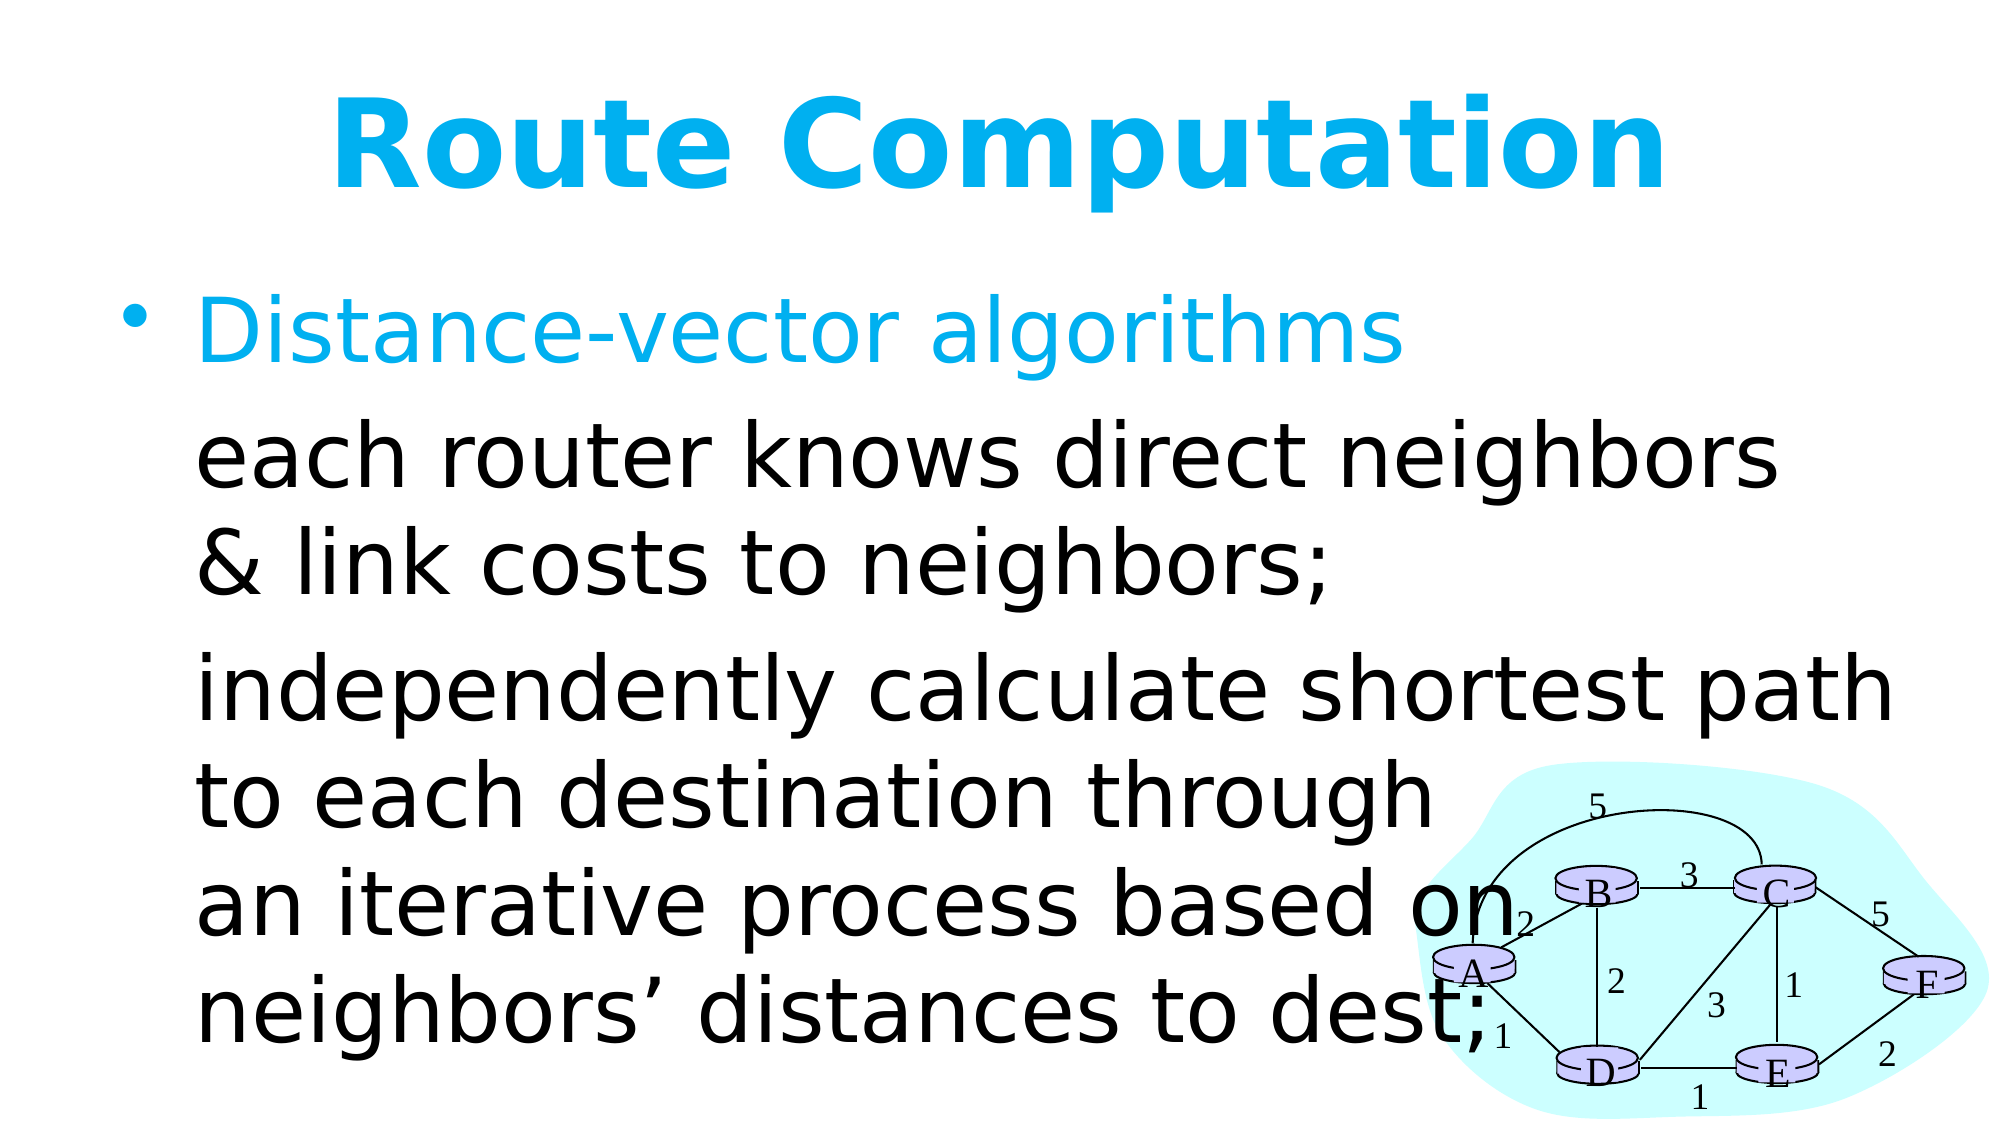

# Route Computation
Distance-vector algorithms
	each router knows direct neighbors       & link costs to neighbors;
	independently calculate shortest path to each destination through                 an iterative process based on               neighbors’ distances to dest;

5

3
B

C

5

2

A

2
F

1

3

1
2
D

E

1